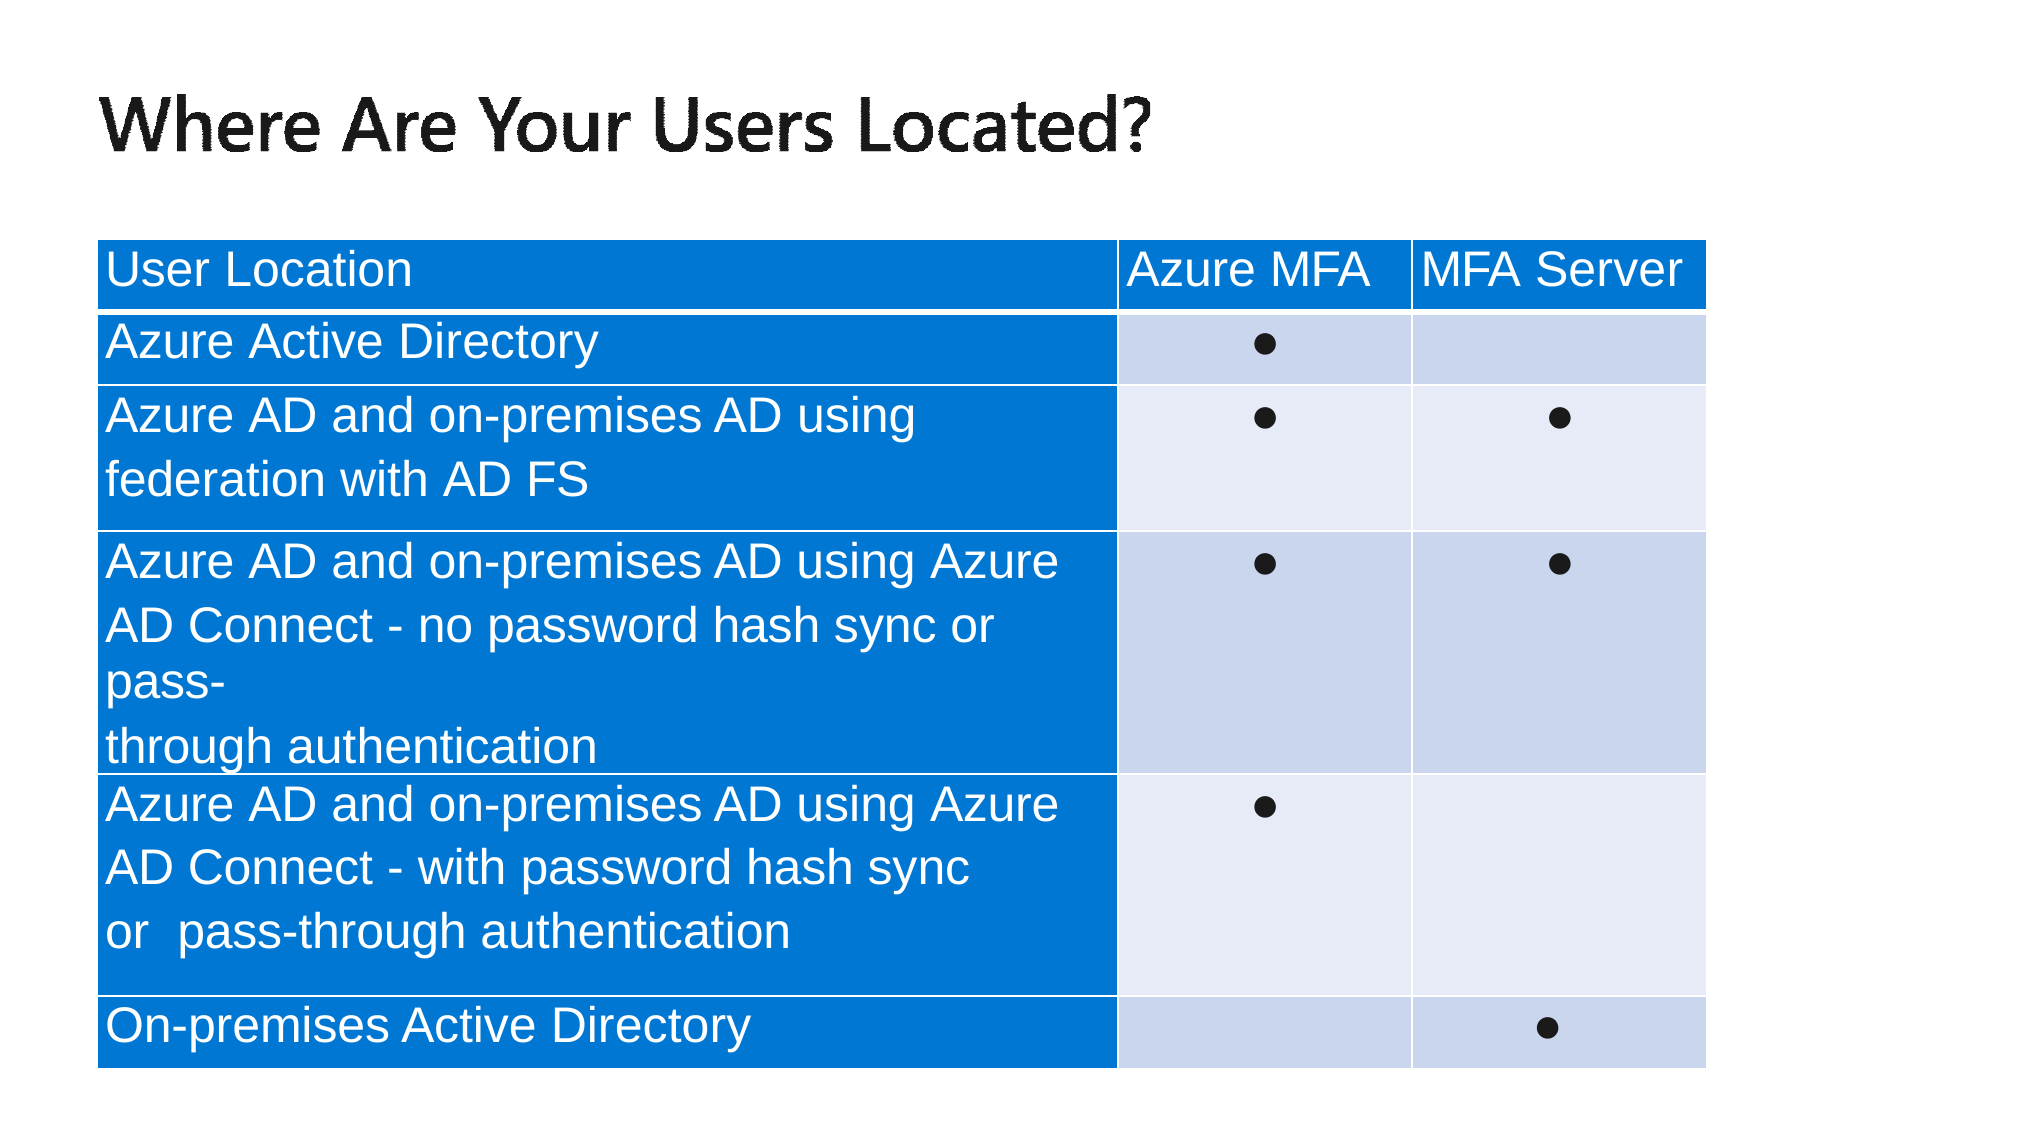

| User Location | Azure MFA | MFA Server |
| --- | --- | --- |
| Azure Active Directory | ● |  |
| Azure AD and on-premises AD using federation with AD FS | ● | ● |
| Azure AD and on-premises AD using Azure AD Connect - no password hash sync or pass- through authentication | ● | ● |
| Azure AD and on-premises AD using Azure AD Connect - with password hash sync or pass-through authentication | ● |  |
| On-premises Active Directory |  | ● |